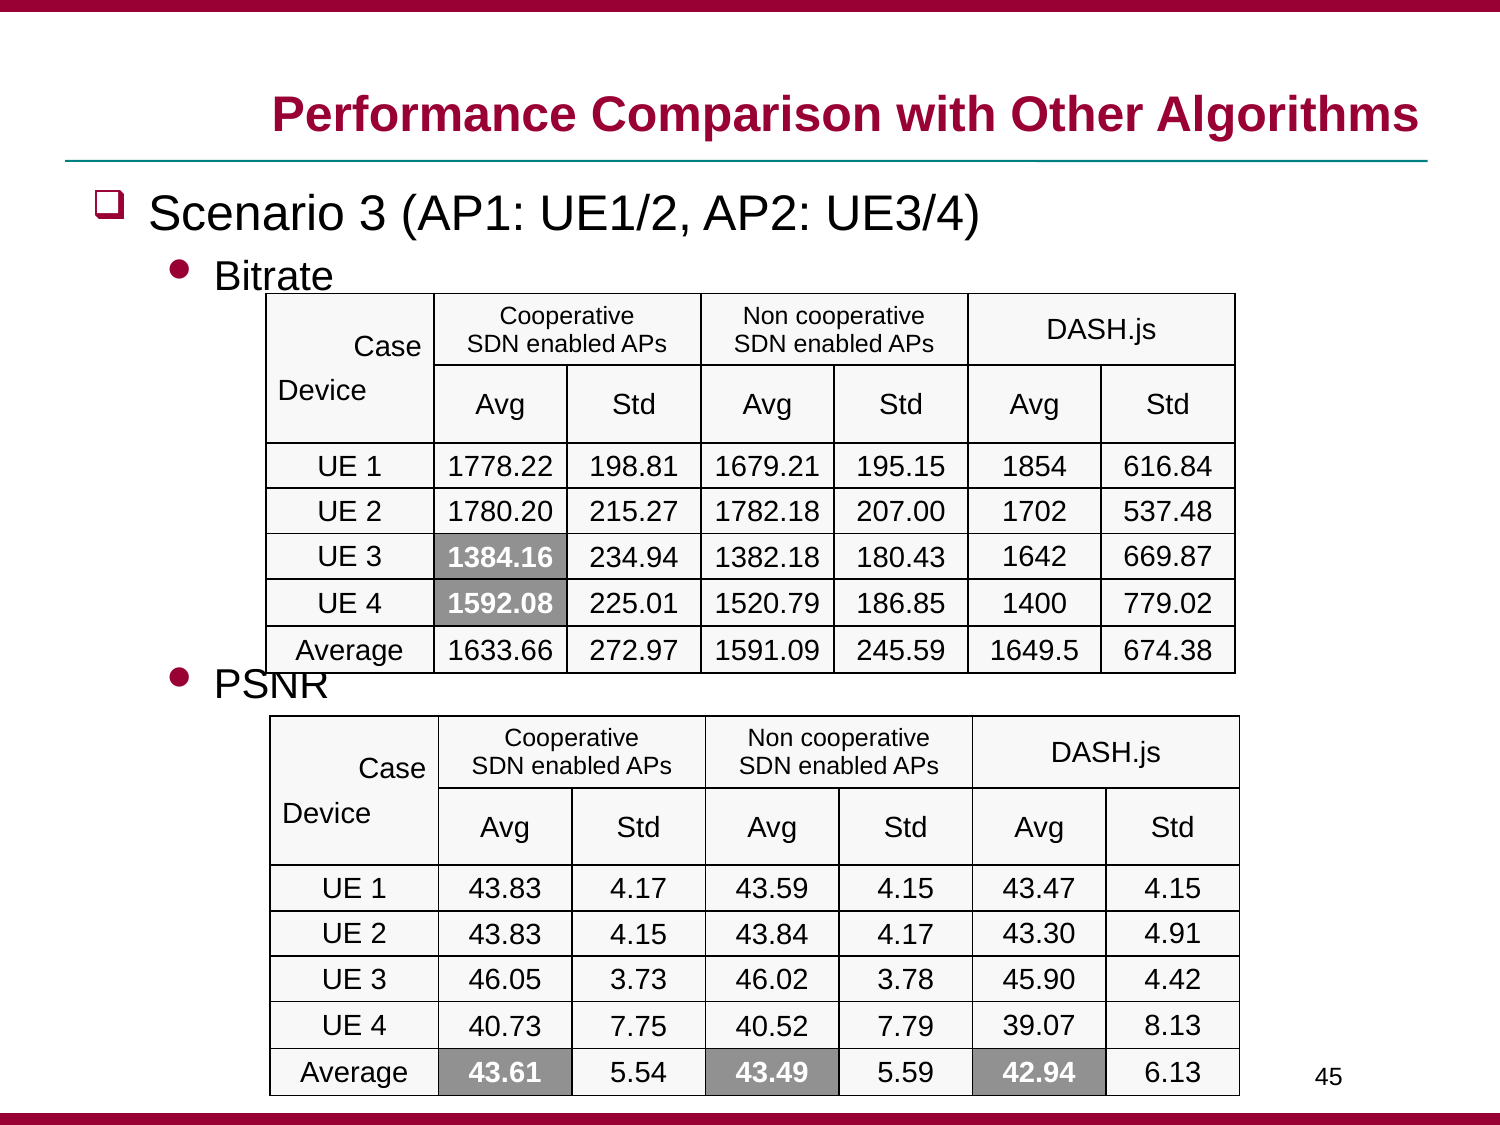

# Performance Comparison with Other Algorithms
Scenario 3 (AP1: UE1/2, AP2: UE3/4)
Bitrate

PSNR
| Case Device | Cooperative SDN enabled APs |  | Non cooperative SDN enabled APs |  | DASH.js |  |
| --- | --- | --- | --- | --- | --- | --- |
|  | Avg | Std | Avg | Std | Avg | Std |
| UE 1 | 1778.22 | 198.81 | 1679.21 | 195.15 | 1854 | 616.84 |
| UE 2 | 1780.20 | 215.27 | 1782.18 | 207.00 | 1702 | 537.48 |
| UE 3 | 1384.16 | 234.94 | 1382.18 | 180.43 | 1642 | 669.87 |
| UE 4 | 1592.08 | 225.01 | 1520.79 | 186.85 | 1400 | 779.02 |
| Average | 1633.66 | 272.97 | 1591.09 | 245.59 | 1649.5 | 674.38 |
| Case Device | Cooperative SDN enabled APs |  | Non cooperative SDN enabled APs |  | DASH.js |  |
| --- | --- | --- | --- | --- | --- | --- |
|  | Avg | Std | Avg | Std | Avg | Std |
| UE 1 | 43.83 | 4.17 | 43.59 | 4.15 | 43.47 | 4.15 |
| UE 2 | 43.83 | 4.15 | 43.84 | 4.17 | 43.30 | 4.91 |
| UE 3 | 46.05 | 3.73 | 46.02 | 3.78 | 45.90 | 4.42 |
| UE 4 | 40.73 | 7.75 | 40.52 | 7.79 | 39.07 | 8.13 |
| Average | 43.61 | 5.54 | 43.49 | 5.59 | 42.94 | 6.13 |

45